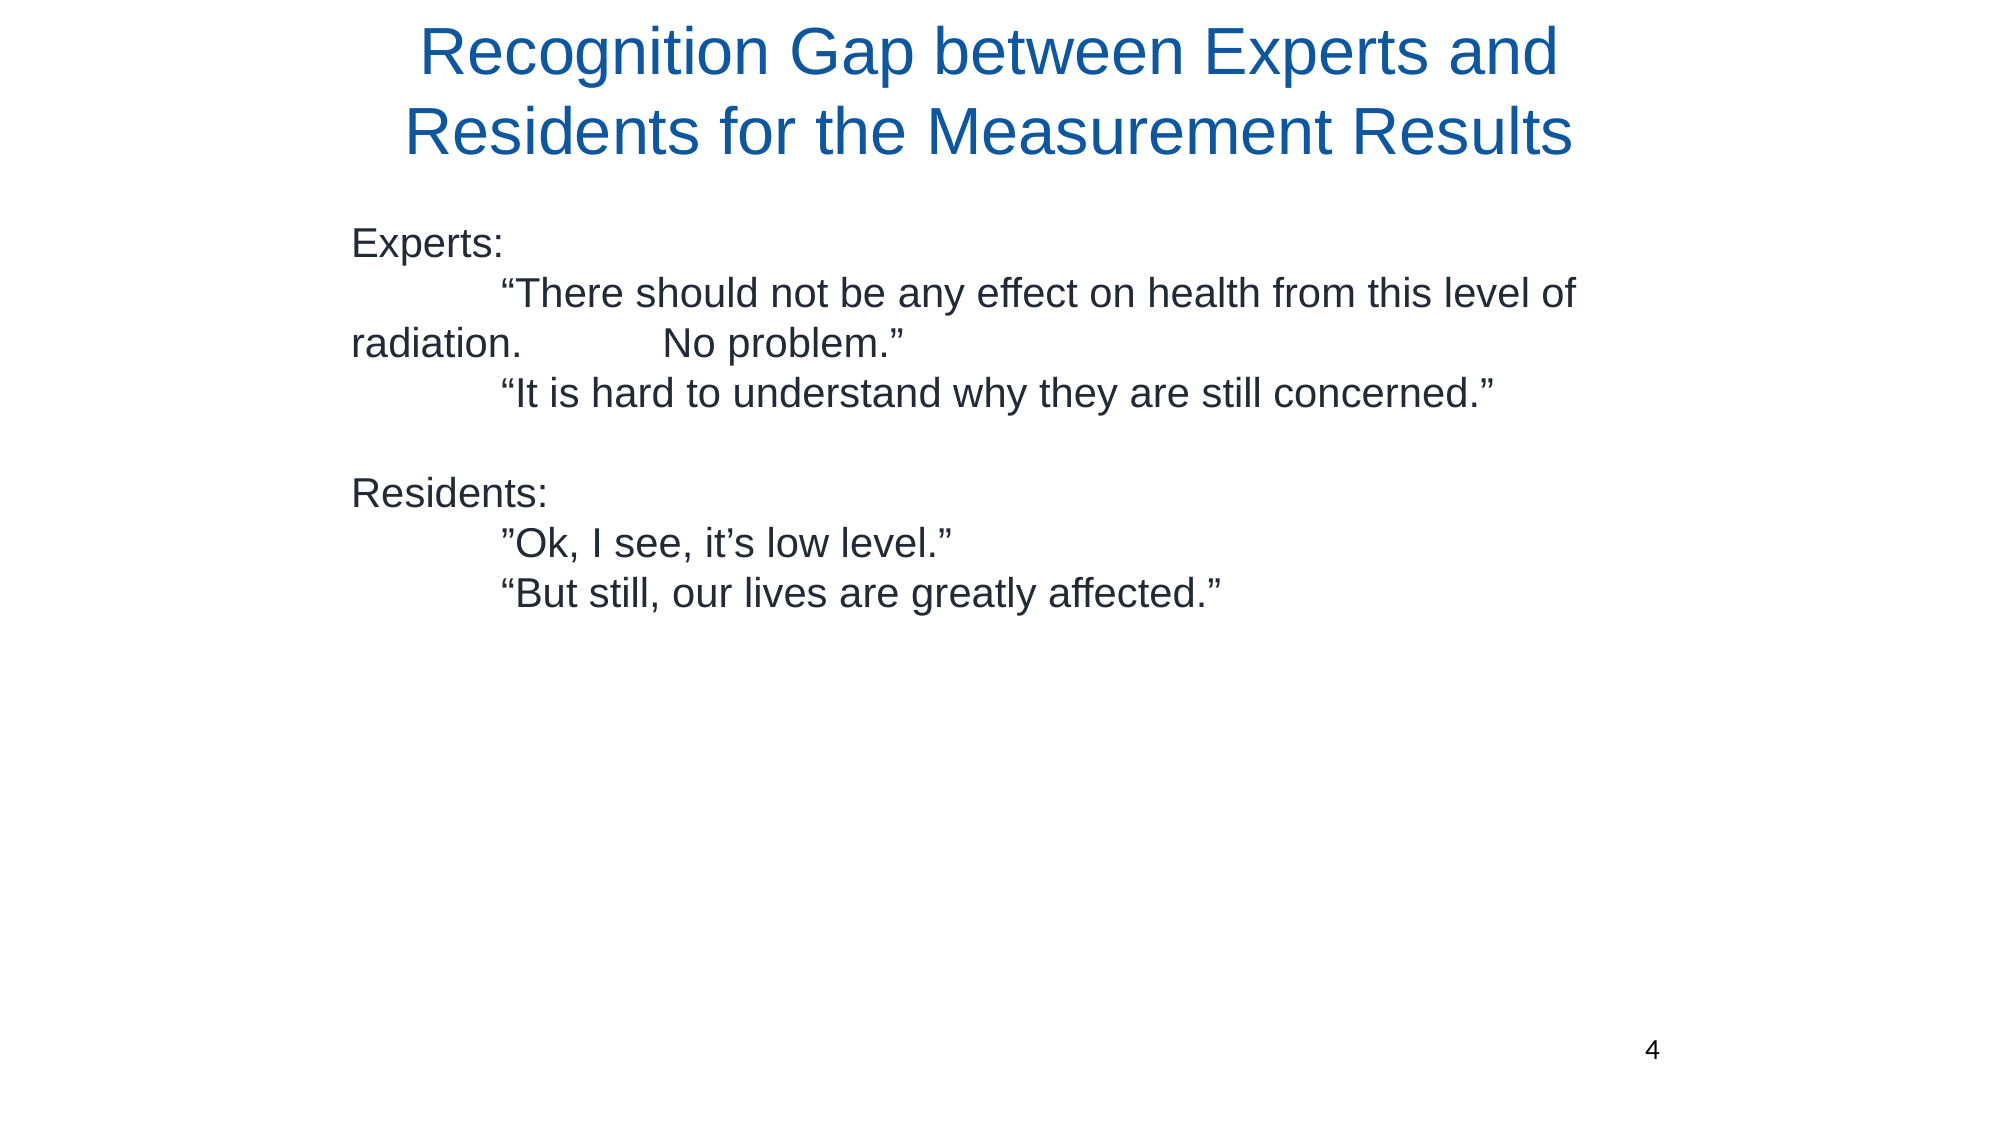

Recognition Gap between Experts and Residents for the Measurement Results
Experts:
	“There should not be any effect on health from this level of radiation. 	 No problem.”
	“It is hard to understand why they are still concerned.”

Residents:
	”Ok, I see, it’s low level.”
	“But still, our lives are greatly affected.”
4